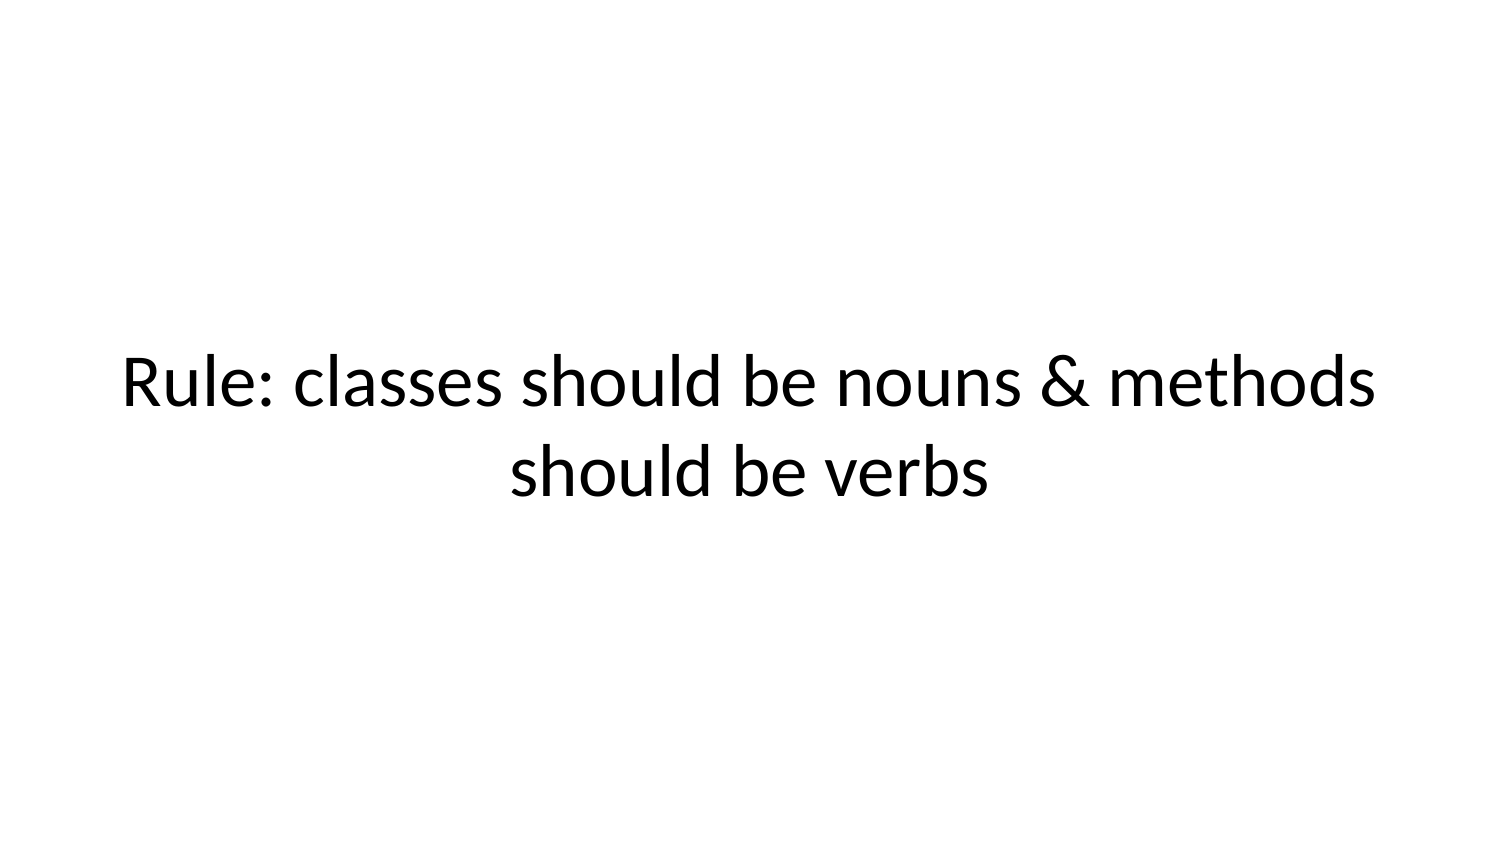

# Rule: classes should be nouns & methods should be verbs